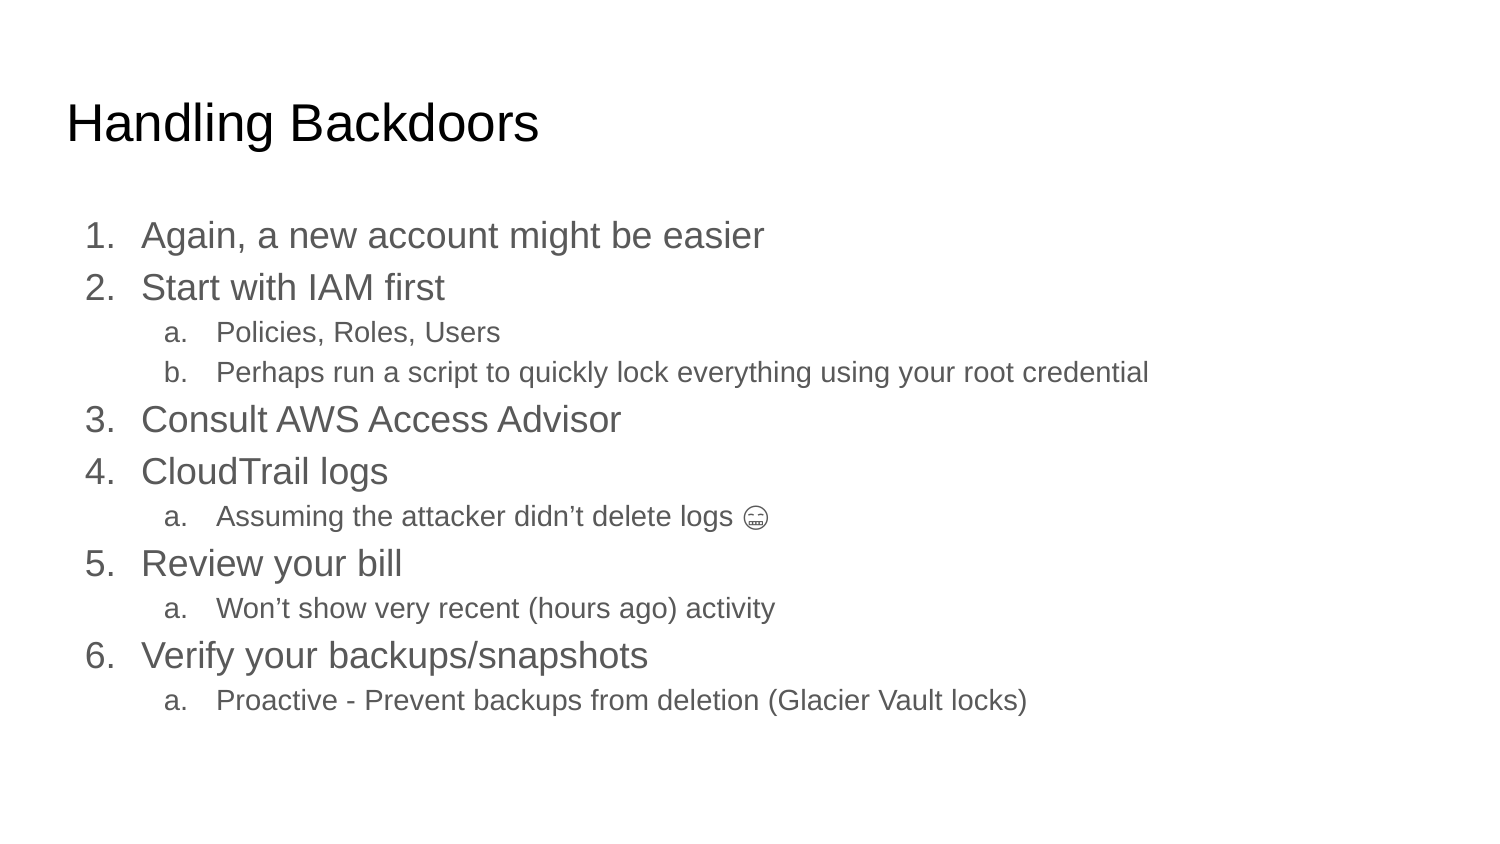

# Handling Backdoors
Again, a new account might be easier
Start with IAM first
Policies, Roles, Users
Perhaps run a script to quickly lock everything using your root credential
Consult AWS Access Advisor
CloudTrail logs
Assuming the attacker didn’t delete logs 😬
Review your bill
Won’t show very recent (hours ago) activity
Verify your backups/snapshots
Proactive - Prevent backups from deletion (Glacier Vault locks)